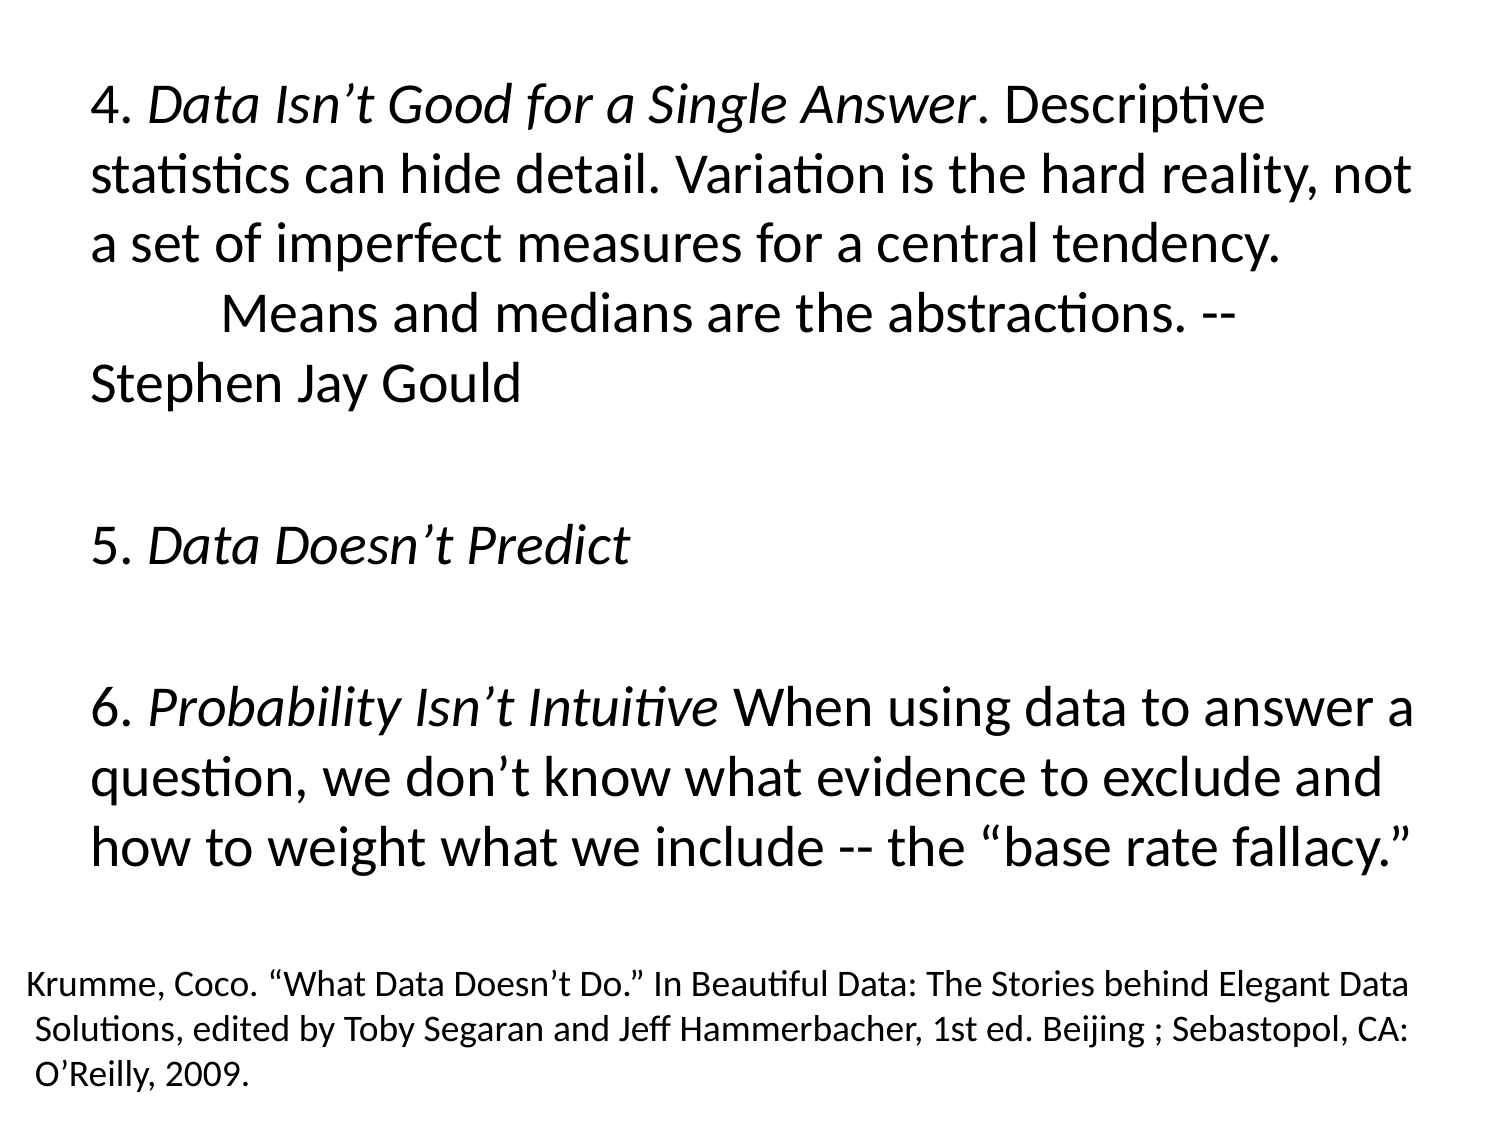

4. Data Isn’t Good for a Single Answer. Descriptive statistics can hide detail. Variation is the hard reality, not a set of imperfect measures for a central tendency.
	Means and medians are the abstractions. -- Stephen Jay Gould

5. Data Doesn’t Predict

6. Probability Isn’t Intuitive When using data to answer a question, we don’t know what evidence to exclude and how to weight what we include -- the “base rate fallacy.”
Krumme, Coco. “What Data Doesn’t Do.” In Beautiful Data: The Stories behind Elegant Data
 Solutions, edited by Toby Segaran and Jeff Hammerbacher, 1st ed. Beijing ; Sebastopol, CA:
 O’Reilly, 2009.